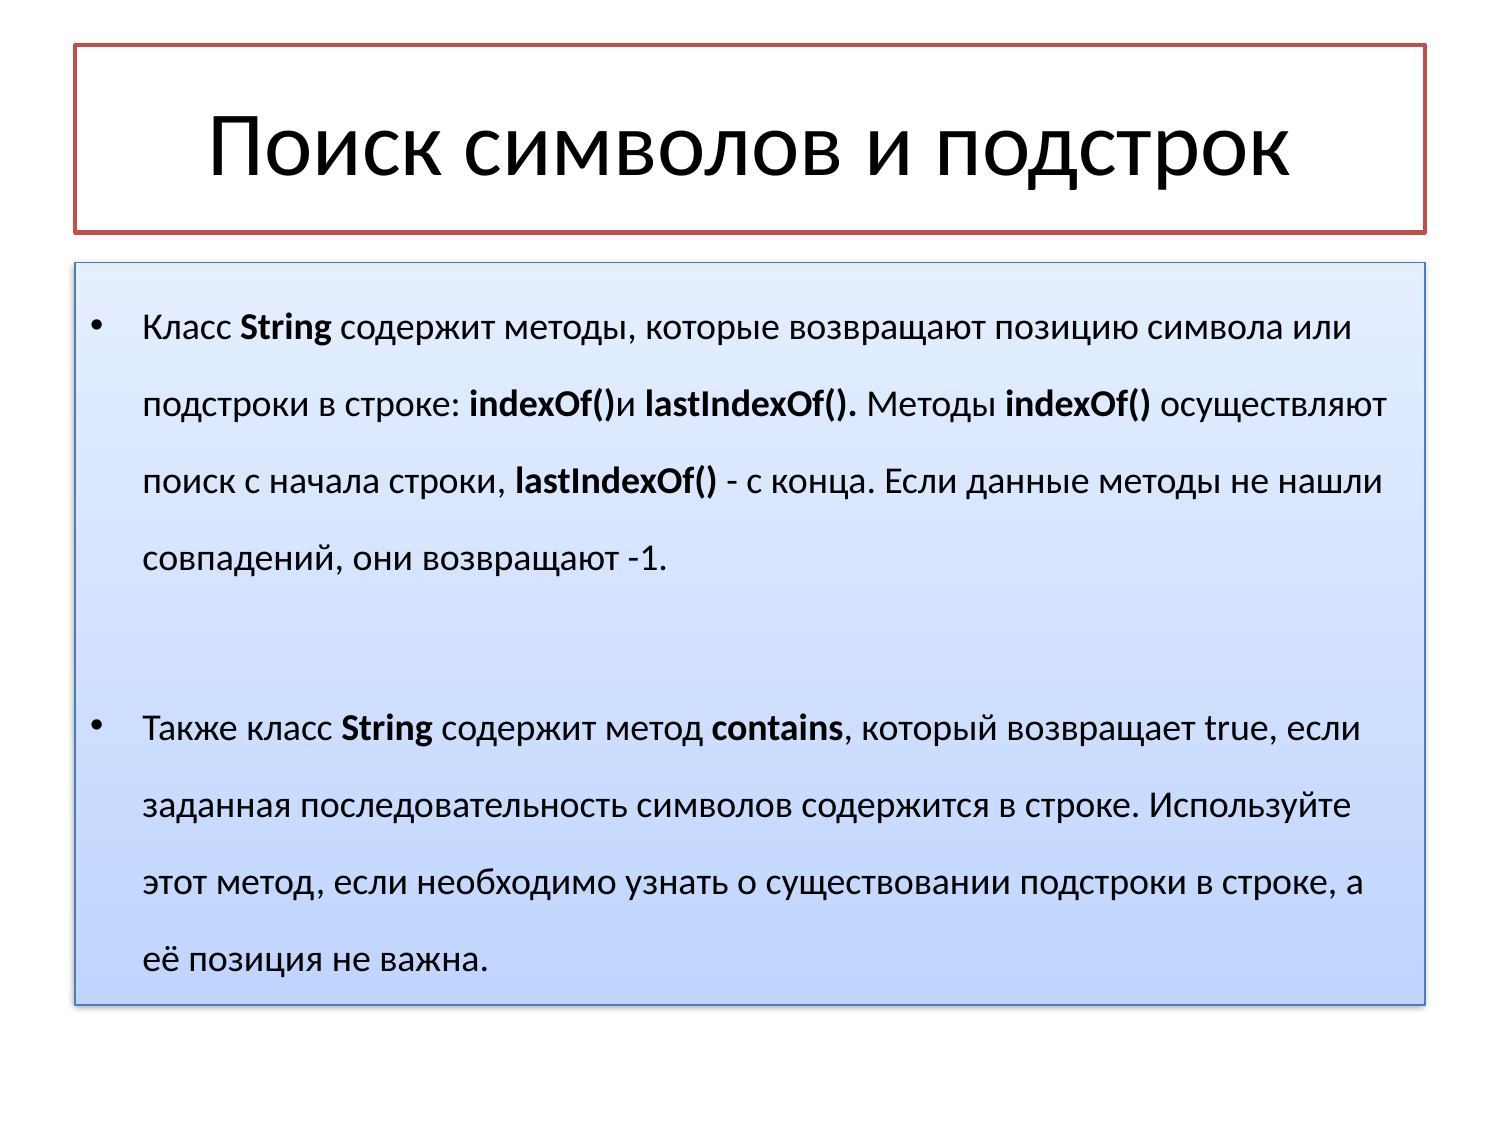

# Поиск символов и подстрок
Класс String содержит методы, которые возвращают позицию символа или подстроки в строке: indexOf()и lastIndexOf(). Методы indexOf() осуществляют поиск с начала строки, lastIndexOf() - с конца. Если данные методы не нашли совпадений, они возвращают -1.

Также класс String содержит метод contains, который возвращает true, если заданная последовательность символов содержится в строке. Используйте этот метод, если необходимо узнать о существовании подстроки в строке, а её позиция не важна.